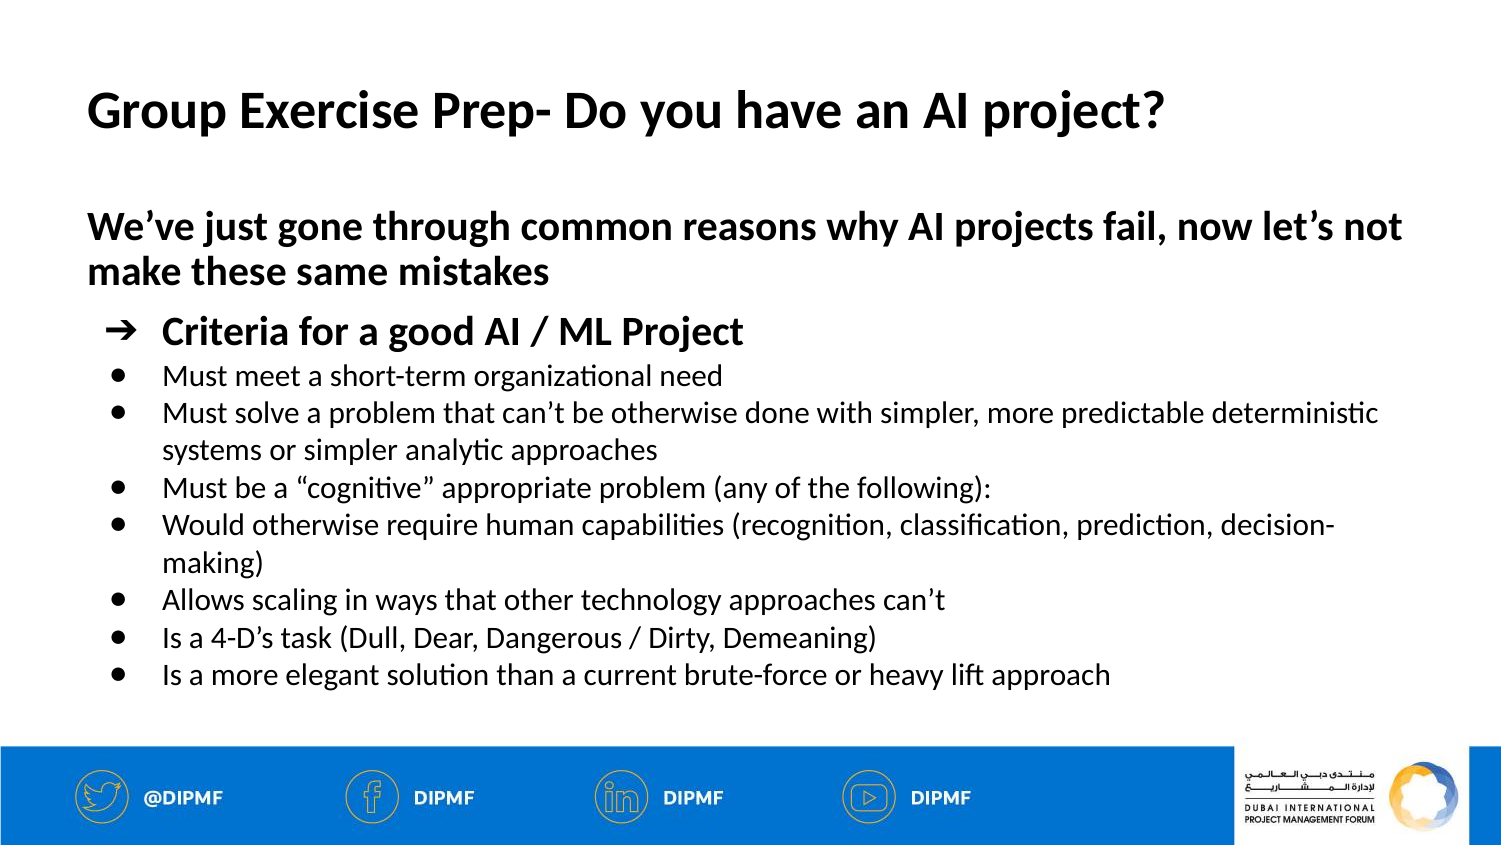

# Group Exercise Prep- Do you have an AI project?
We’ve just gone through common reasons why AI projects fail, now let’s not make these same mistakes
Criteria for a good AI / ML Project
Must meet a short-term organizational need
Must solve a problem that can’t be otherwise done with simpler, more predictable deterministic systems or simpler analytic approaches
Must be a “cognitive” appropriate problem (any of the following):
Would otherwise require human capabilities (recognition, classification, prediction, decision-making)
Allows scaling in ways that other technology approaches can’t
Is a 4-D’s task (Dull, Dear, Dangerous / Dirty, Demeaning)
Is a more elegant solution than a current brute-force or heavy lift approach